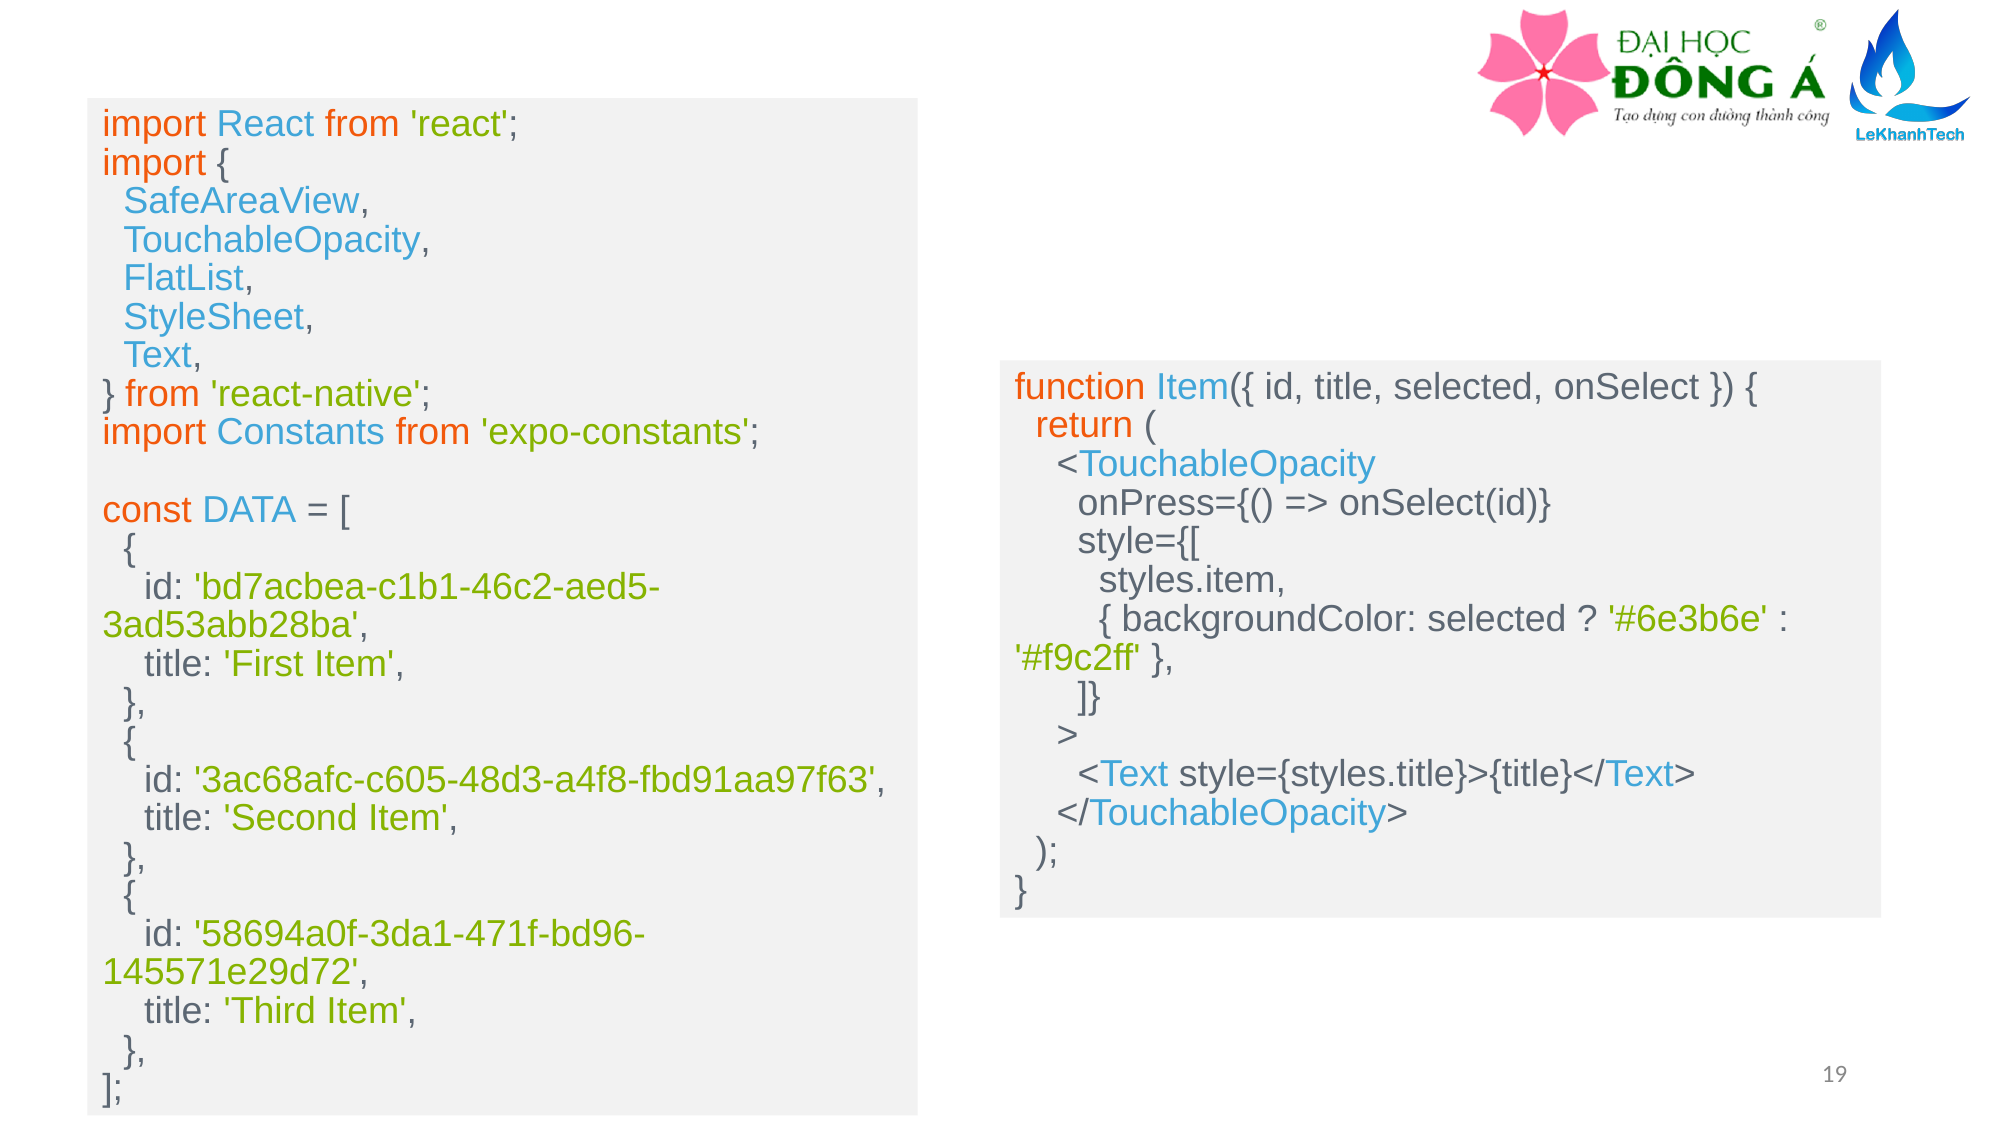

import React from 'react';
import {
  SafeAreaView,
  TouchableOpacity,
  FlatList,
  StyleSheet,
  Text,
} from 'react-native';
import Constants from 'expo-constants';

const DATA = [
  {
    id: 'bd7acbea-c1b1-46c2-aed5-3ad53abb28ba',
    title: 'First Item',
  },
  {
    id: '3ac68afc-c605-48d3-a4f8-fbd91aa97f63',
    title: 'Second Item',
  },
  {
    id: '58694a0f-3da1-471f-bd96-145571e29d72',
    title: 'Third Item',
  },
];
function Item({ id, title, selected, onSelect }) {
  return (
    <TouchableOpacity
      onPress={() => onSelect(id)}
      style={[
        styles.item,
        { backgroundColor: selected ? '#6e3b6e' : '#f9c2ff' },
      ]}
    >
      <Text style={styles.title}>{title}</Text>
    </TouchableOpacity>
  );
}
19